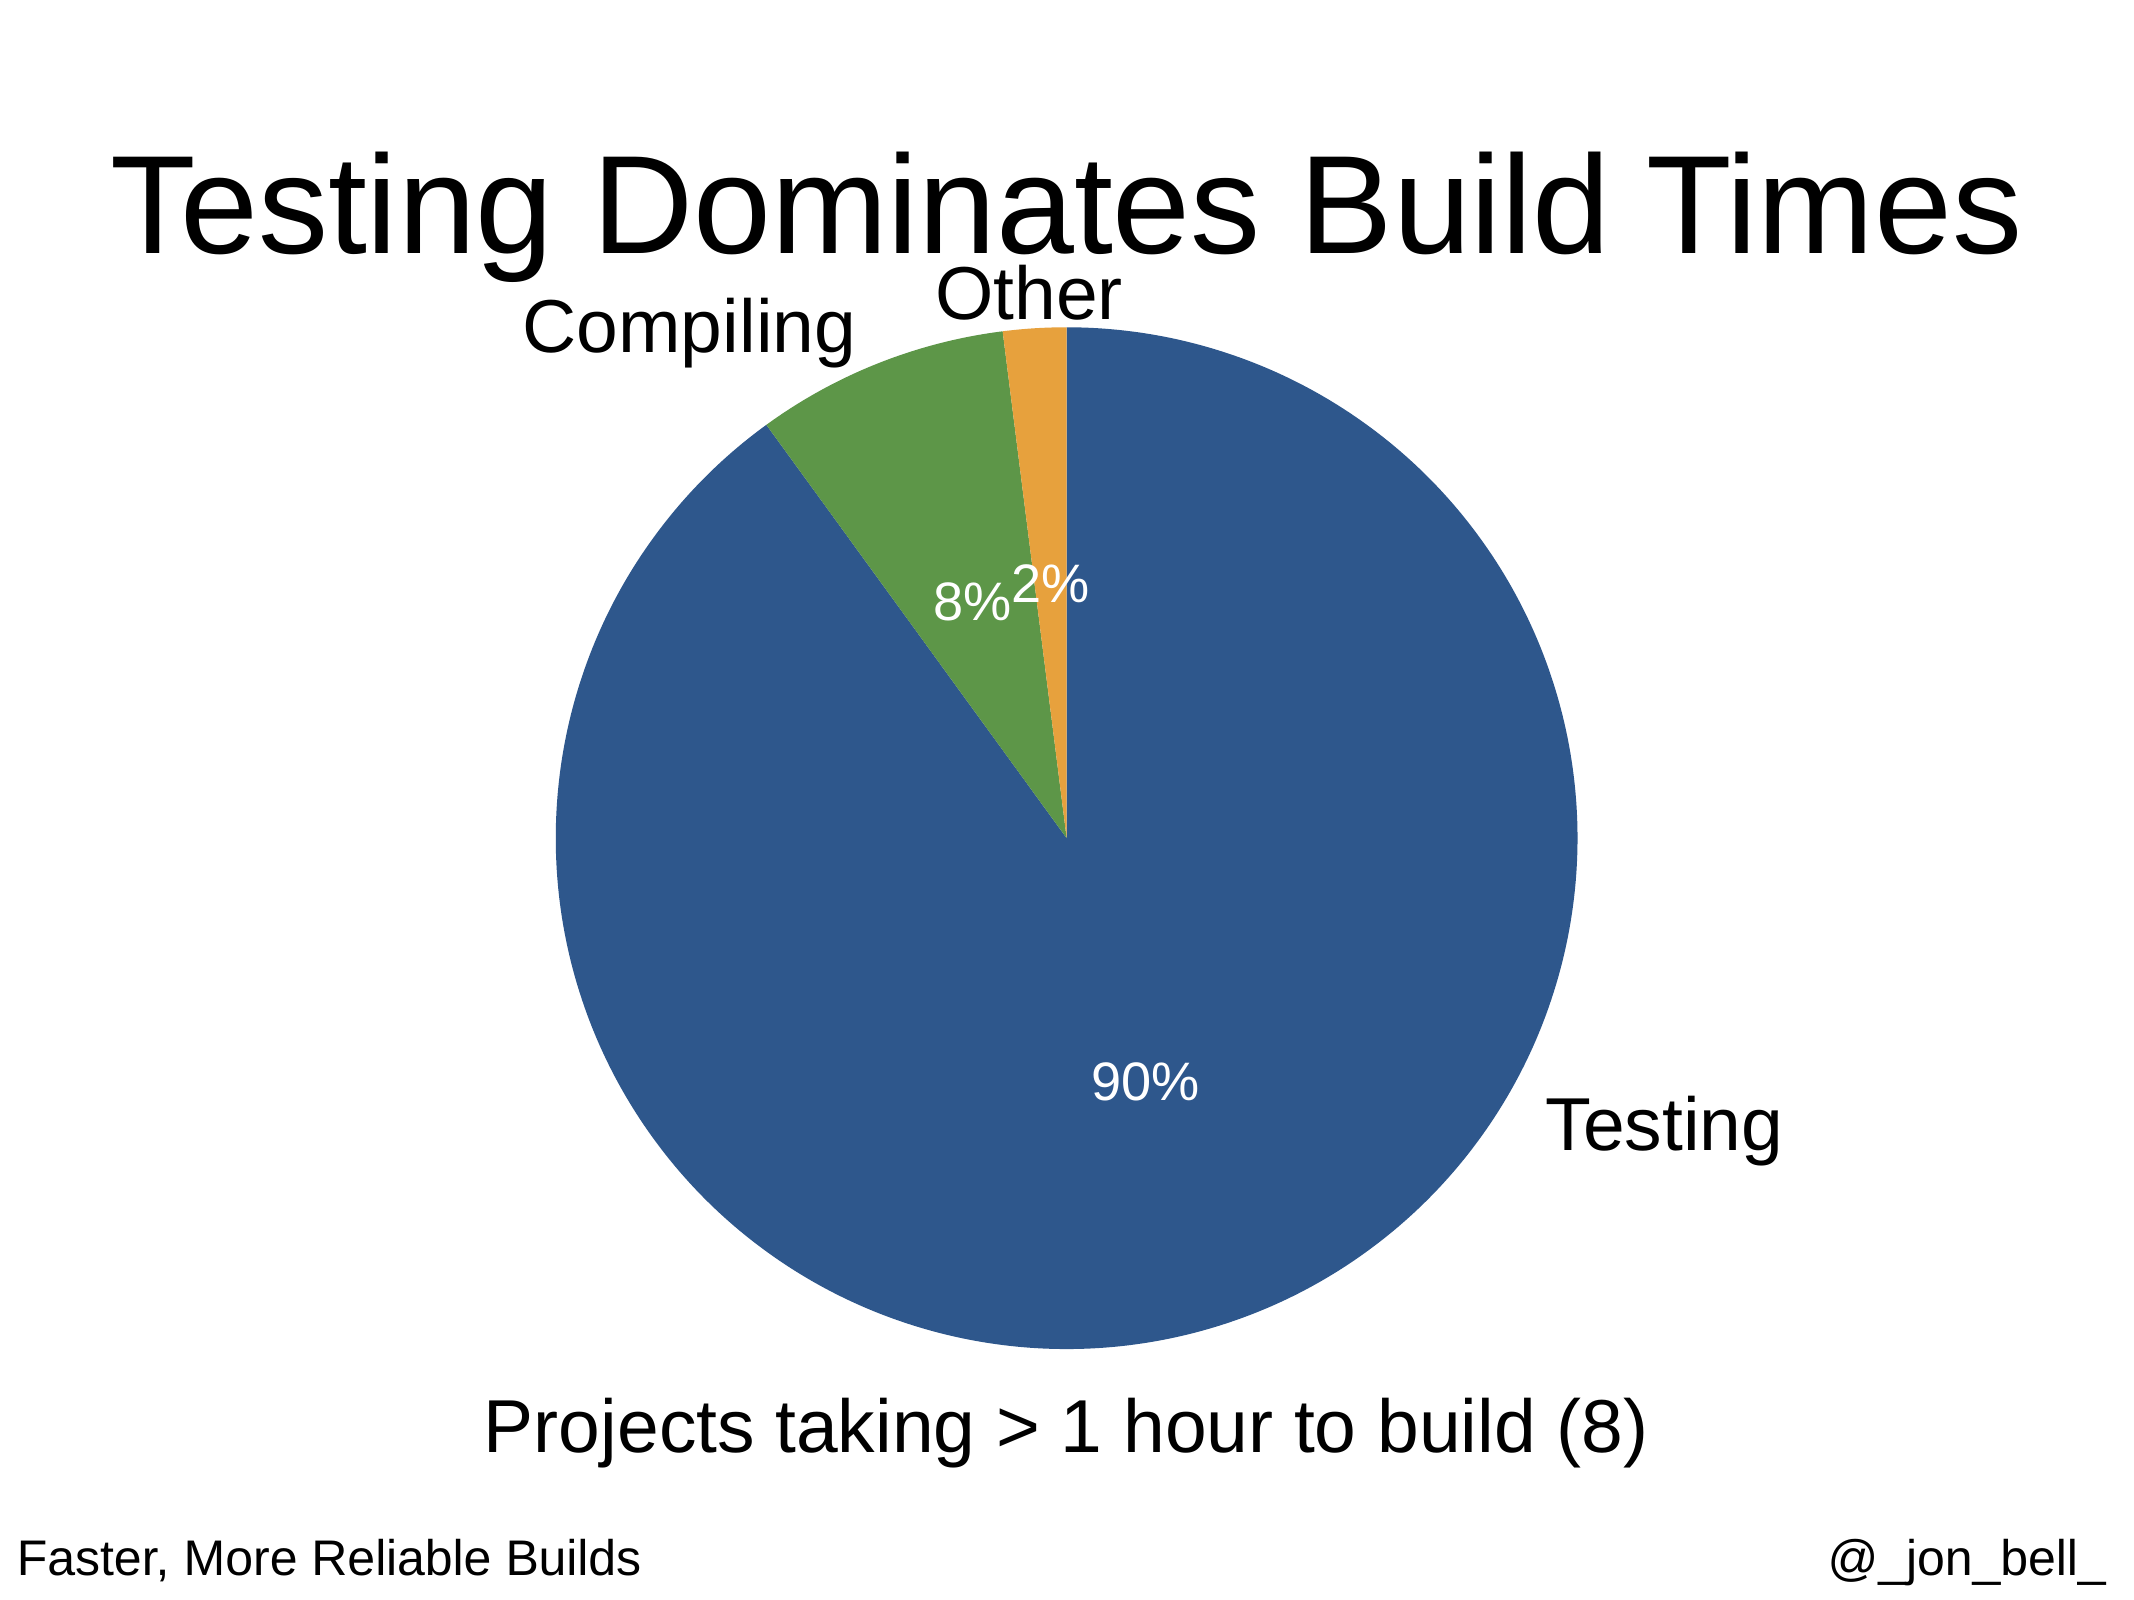

# Testing Dominates Build Times
Other
Compiling

### Chart

| Category | All Projects |
|---|---|
| Test | 90.0 |
| Compile | 8.0 |
| Other | 2.0 |
Testing
Projects taking > 1 hour to build (8)